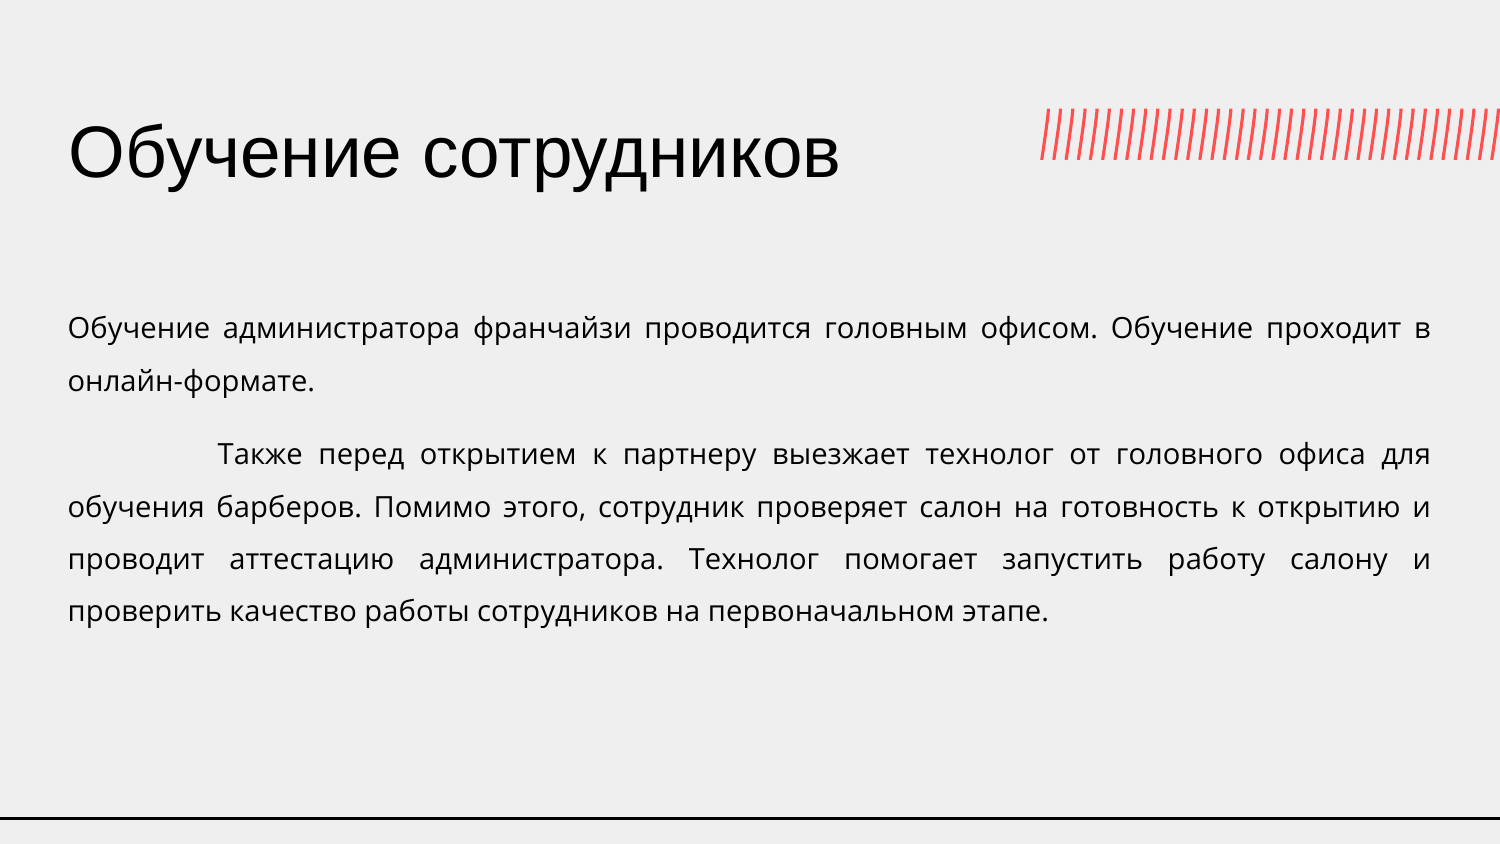

# Обучение сотрудников
Обучение администратора франчайзи проводится головным офисом. Обучение проходит в онлайн-формате.
	Также перед открытием к партнеру выезжает технолог от головного офиса для обучения барберов. Помимо этого, сотрудник проверяет салон на готовность к открытию и проводит аттестацию администратора. Технолог помогает запустить работу салону и проверить качество работы сотрудников на первоначальном этапе.